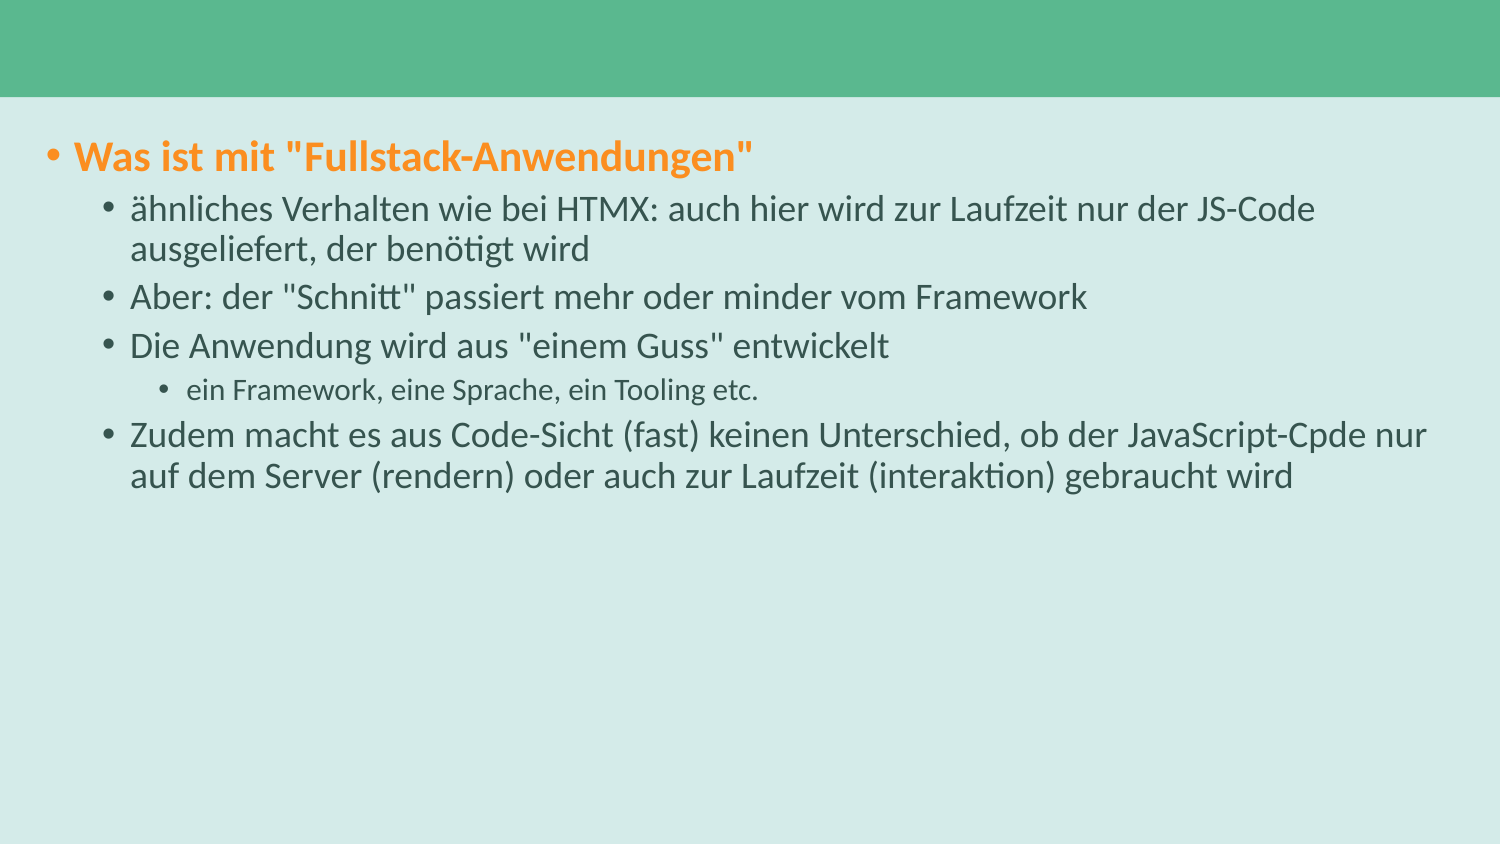

#
Was ist mit "Fullstack-Anwendungen"
ähnliches Verhalten wie bei HTMX: auch hier wird zur Laufzeit nur der JS-Code ausgeliefert, der benötigt wird
Aber: der "Schnitt" passiert mehr oder minder vom Framework
Die Anwendung wird aus "einem Guss" entwickelt
ein Framework, eine Sprache, ein Tooling etc.
Zudem macht es aus Code-Sicht (fast) keinen Unterschied, ob der JavaScript-Cpde nur auf dem Server (rendern) oder auch zur Laufzeit (interaktion) gebraucht wird